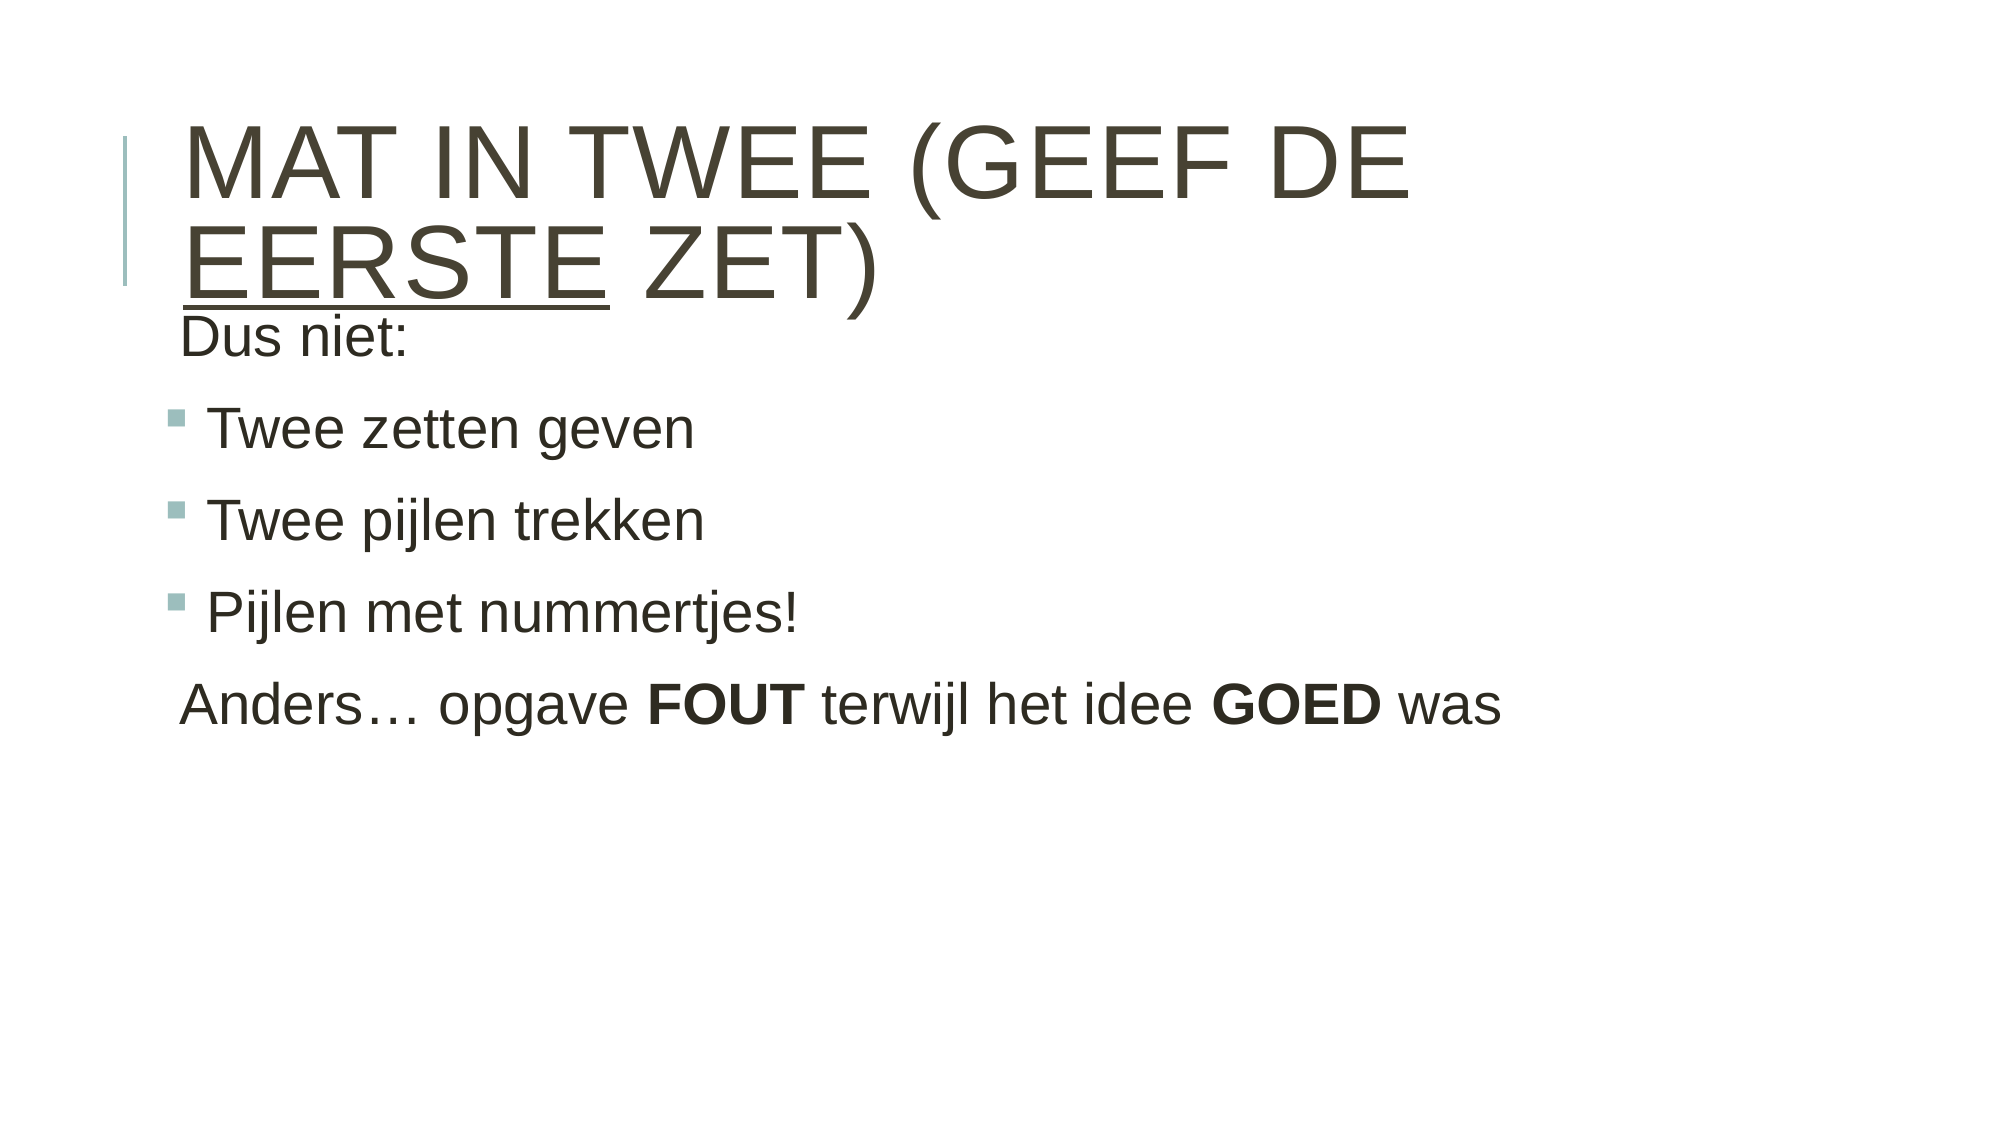

# Mat in twee (geef de eerste zet)
Dus niet:
 Twee zetten geven
 Twee pijlen trekken
 Pijlen met nummertjes!
Anders… opgave FOUT terwijl het idee GOED was